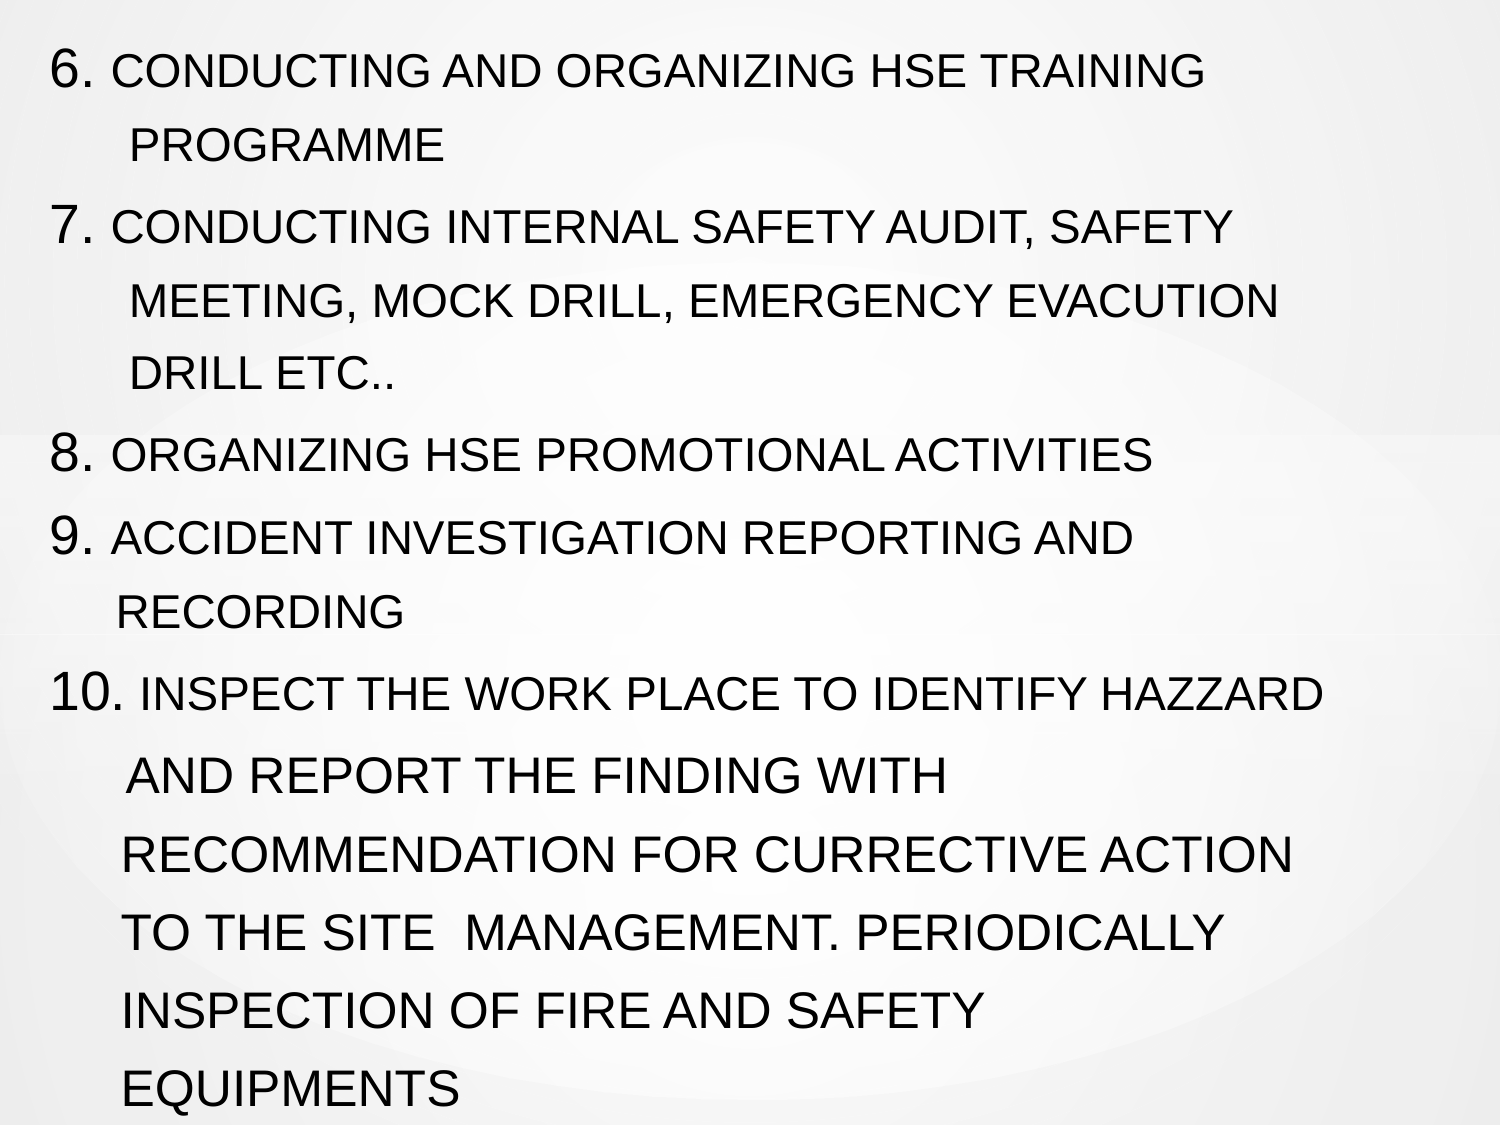

6. CONDUCTING AND ORGANIZING HSE TRAINING
      PROGRAMME
7. CONDUCTING INTERNAL SAFETY AUDIT, SAFETY
      MEETING, MOCK DRILL, EMERGENCY EVACUTION
      DRILL ETC..
8. ORGANIZING HSE PROMOTIONAL ACTIVITIES
9. ACCIDENT INVESTIGATION REPORTING AND
     RECORDING
10. INSPECT THE WORK PLACE TO IDENTIFY HAZZARD
     AND REPORT THE FINDING WITH
     RECOMMENDATION FOR CURRECTIVE ACTION
     TO THE SITE  MANAGEMENT. PERIODICALLY
     INSPECTION OF FIRE AND SAFETY
     EQUIPMENTS